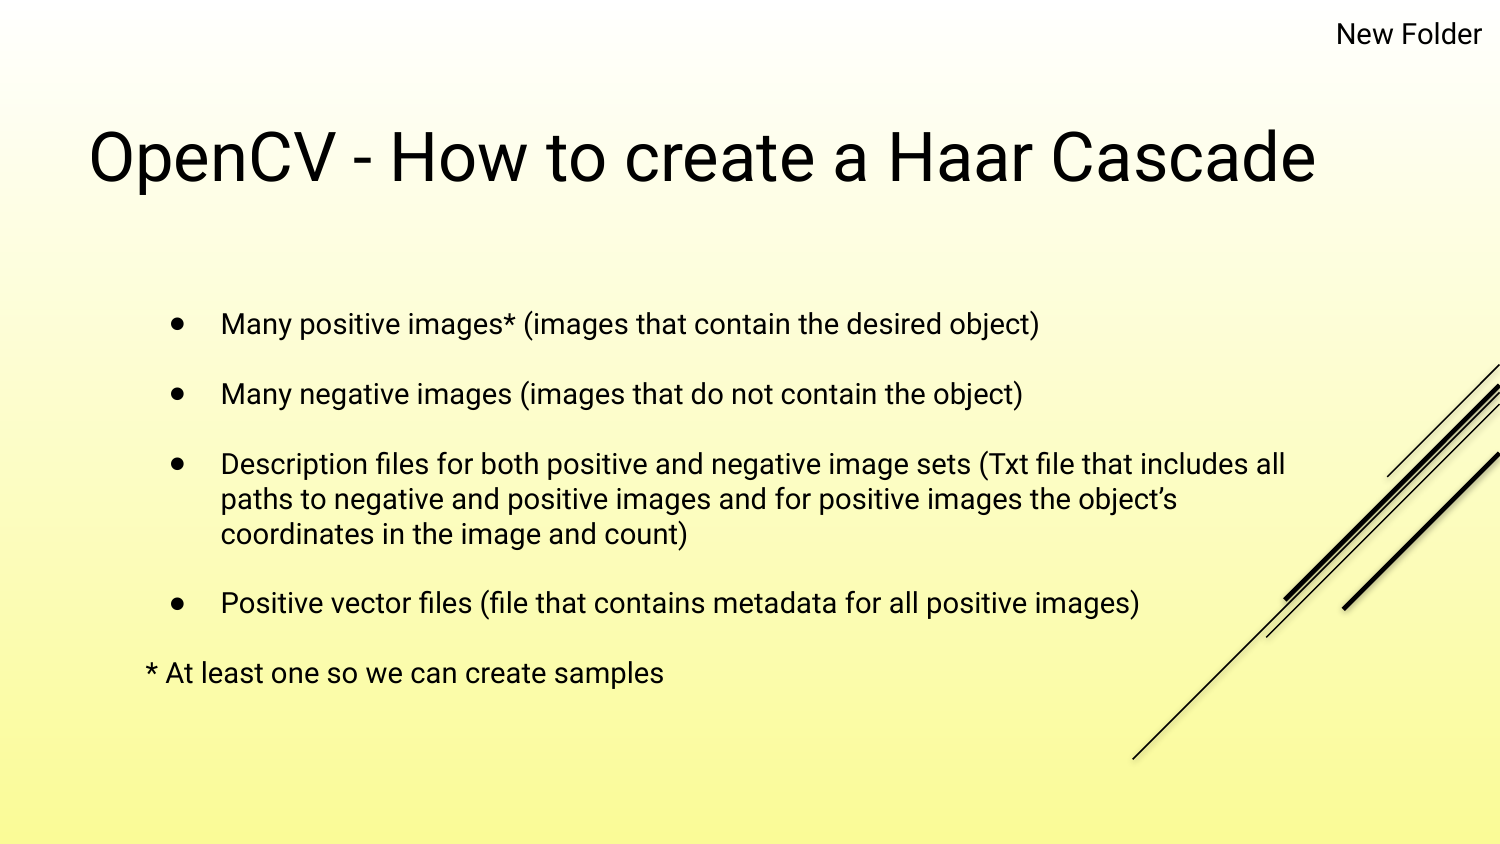

New Folder
# OpenCV - How to create a Haar Cascade
Many positive images* (images that contain the desired object)

Many negative images (images that do not contain the object)

Description files for both positive and negative image sets (Txt file that includes all paths to negative and positive images and for positive images the object’s coordinates in the image and count)

Positive vector files (file that contains metadata for all positive images)

* At least one so we can create samples